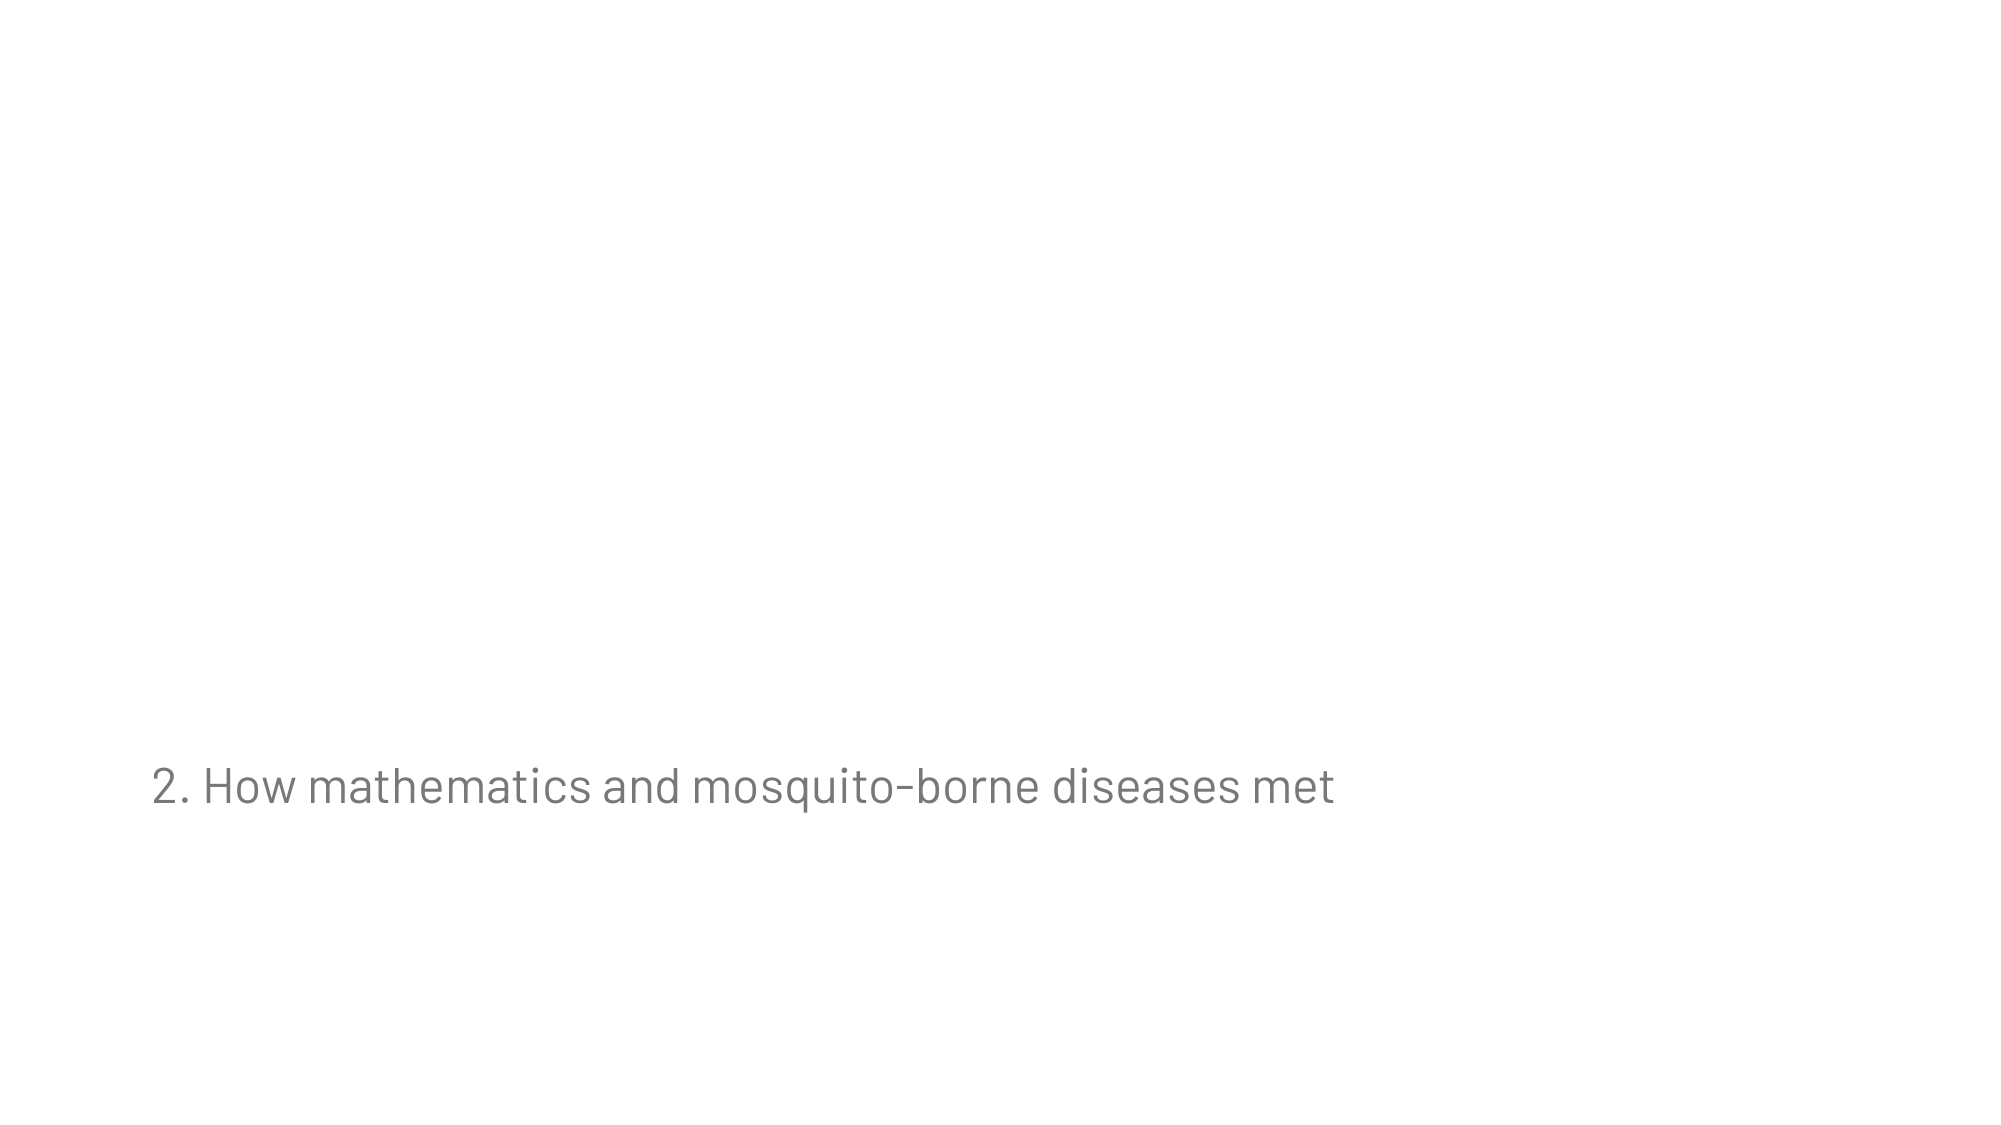

#
2. How mathematics and mosquito-borne diseases met